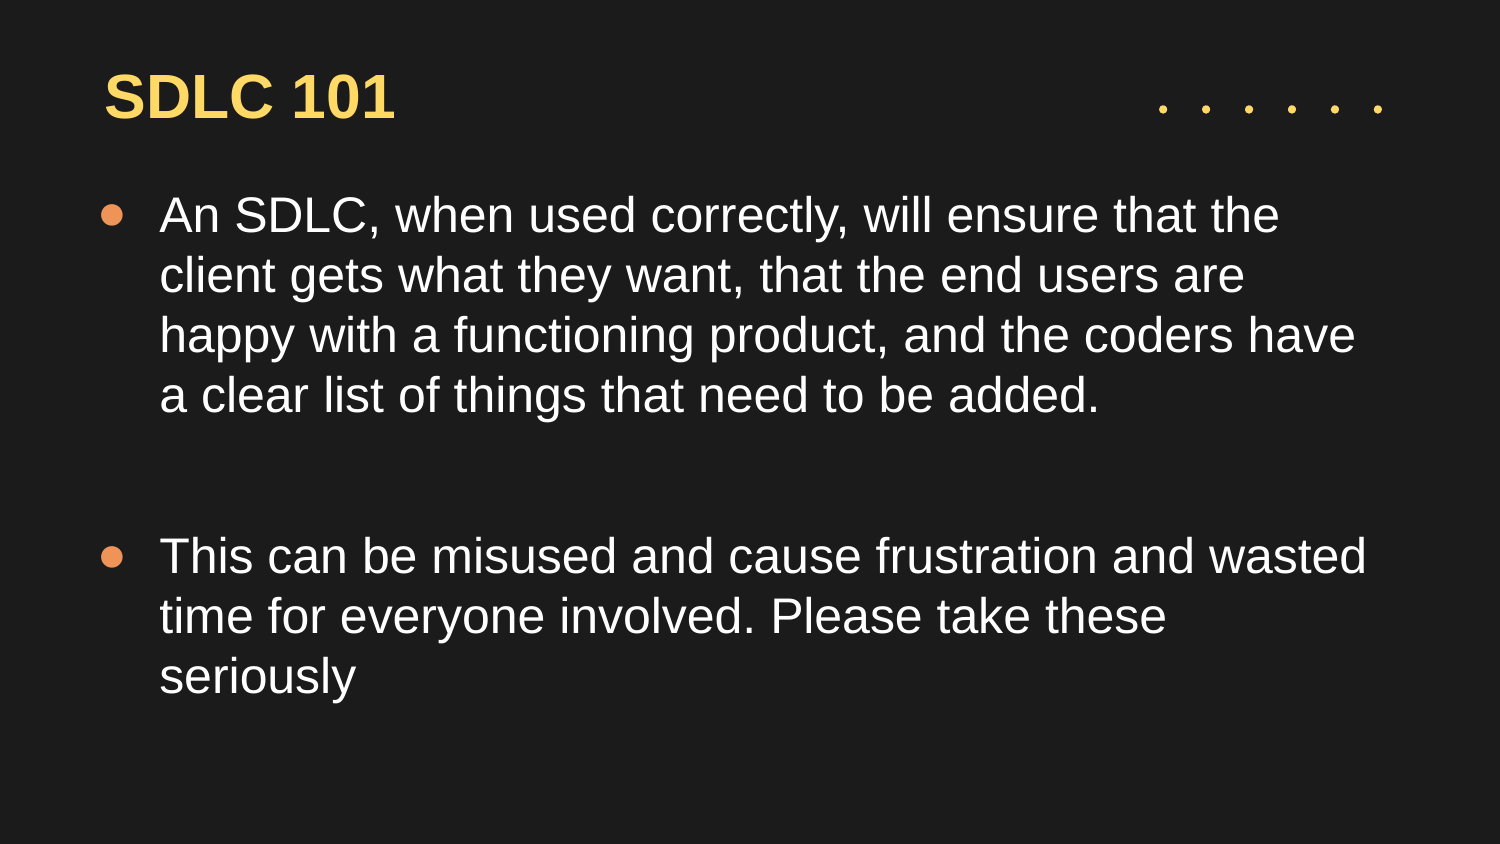

# SDLC 101
An SDLC, when used correctly, will ensure that the client gets what they want, that the end users are happy with a functioning product, and the coders have a clear list of things that need to be added.

This can be misused and cause frustration and wasted time for everyone involved. Please take these seriously